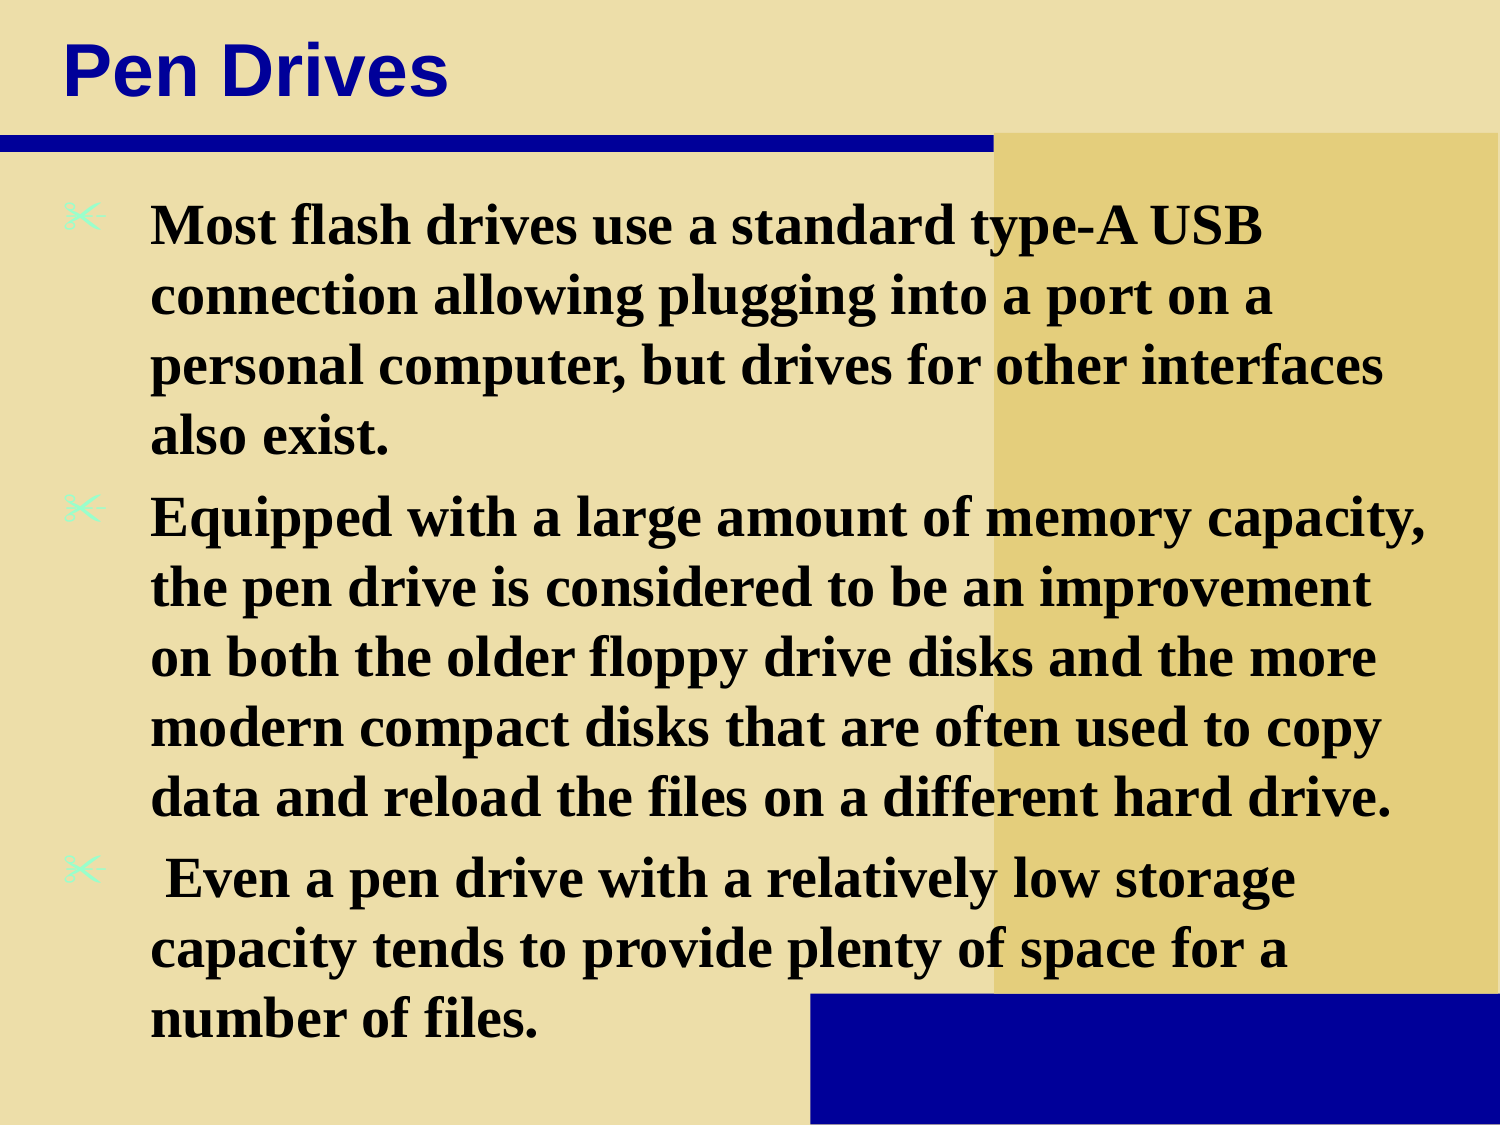

# Pen Drives
Most flash drives use a standard type-A USB connection allowing plugging into a port on a personal computer, but drives for other interfaces also exist.
Equipped with a large amount of memory capacity, the pen drive is considered to be an improvement on both the older floppy drive disks and the more modern compact disks that are often used to copy data and reload the files on a different hard drive.
 Even a pen drive with a relatively low storage capacity tends to provide plenty of space for a number of files.